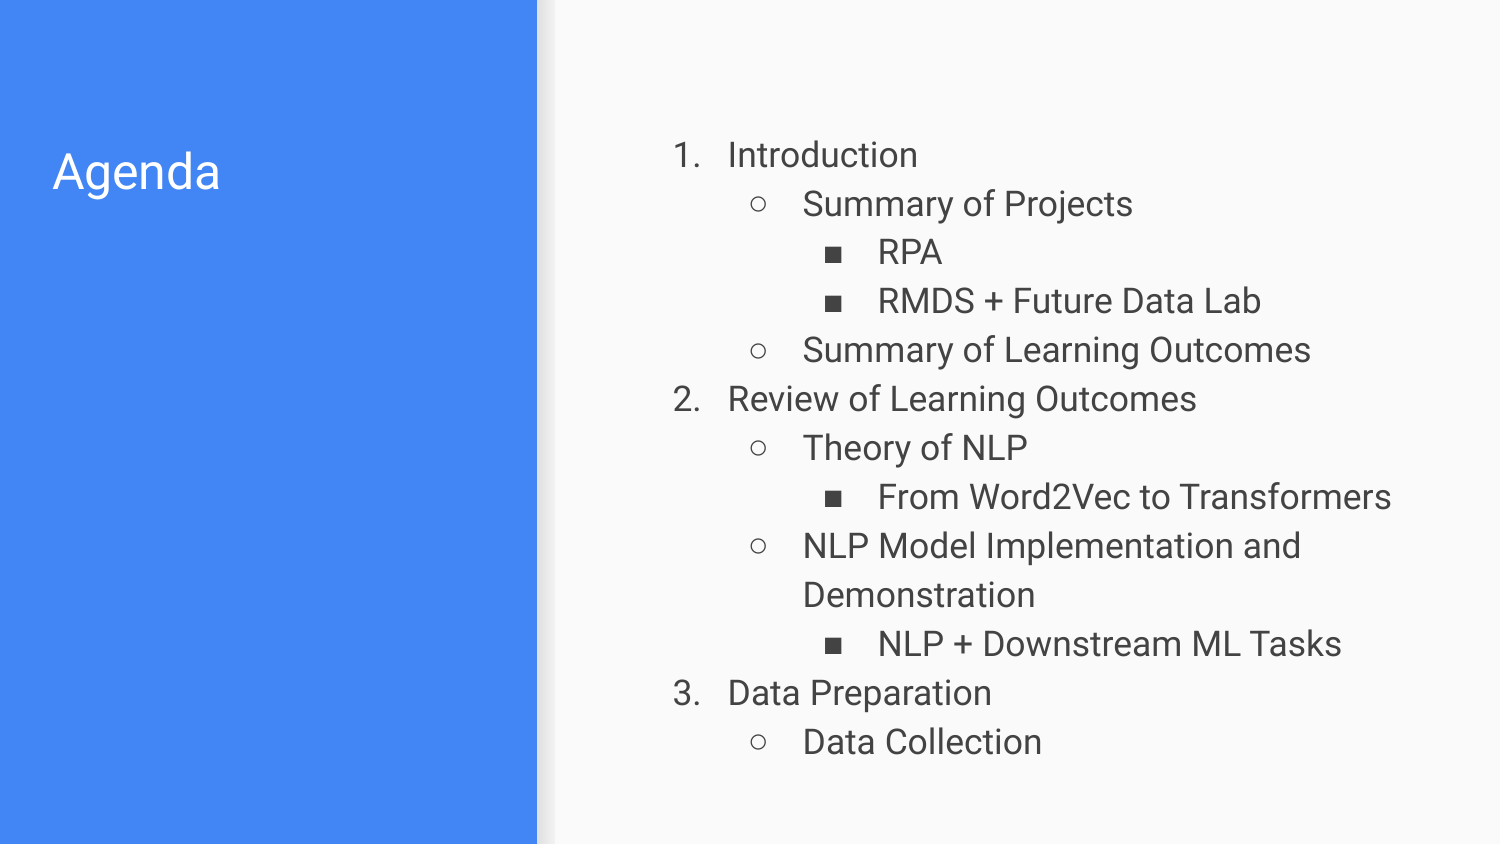

# Agenda
Introduction
Summary of Projects
RPA
RMDS + Future Data Lab
Summary of Learning Outcomes
Review of Learning Outcomes
Theory of NLP
From Word2Vec to Transformers
NLP Model Implementation and Demonstration
NLP + Downstream ML Tasks
Data Preparation
Data Collection